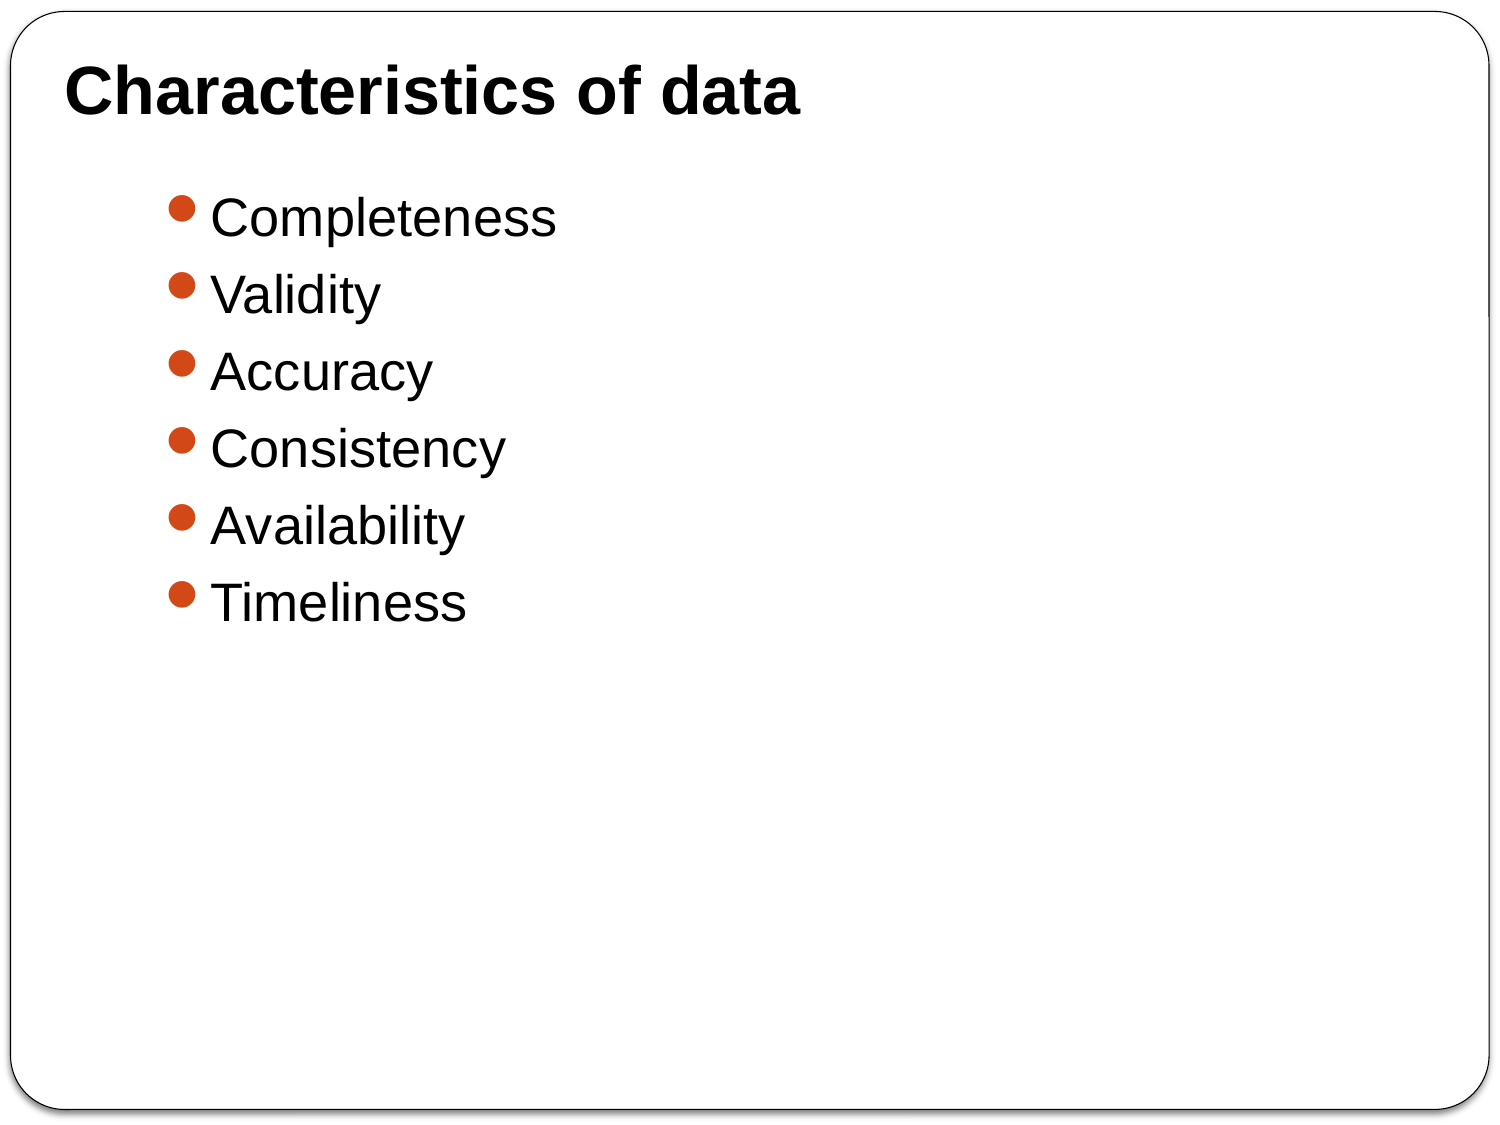

# Characteristics of data
Completeness
Validity
Accuracy
Consistency
Availability
Timeliness